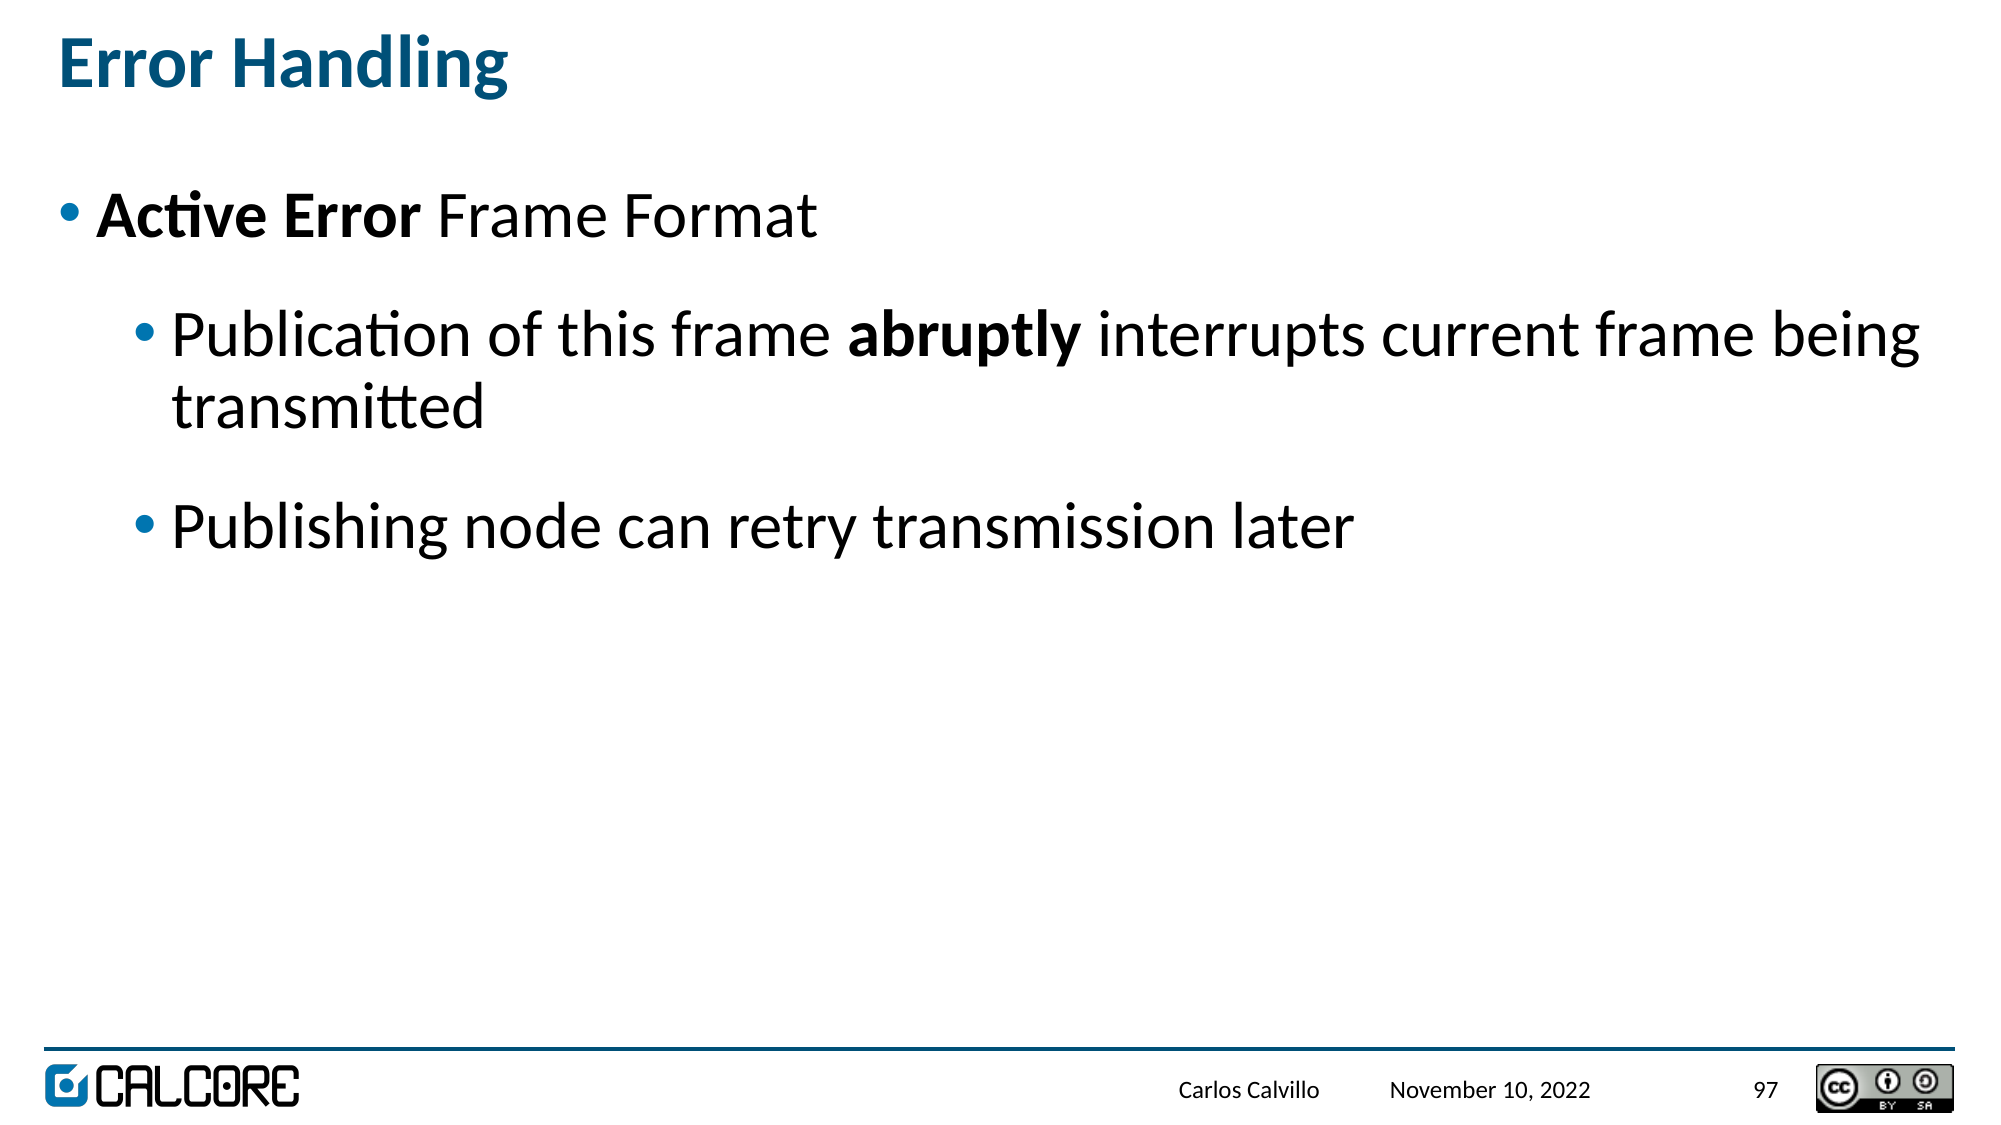

# Error Handling
Active Error Frame Format
Publication of this frame abruptly interrupts current frame being transmitted
Publishing node can retry transmission later
Carlos Calvillo
November 10, 2022
97